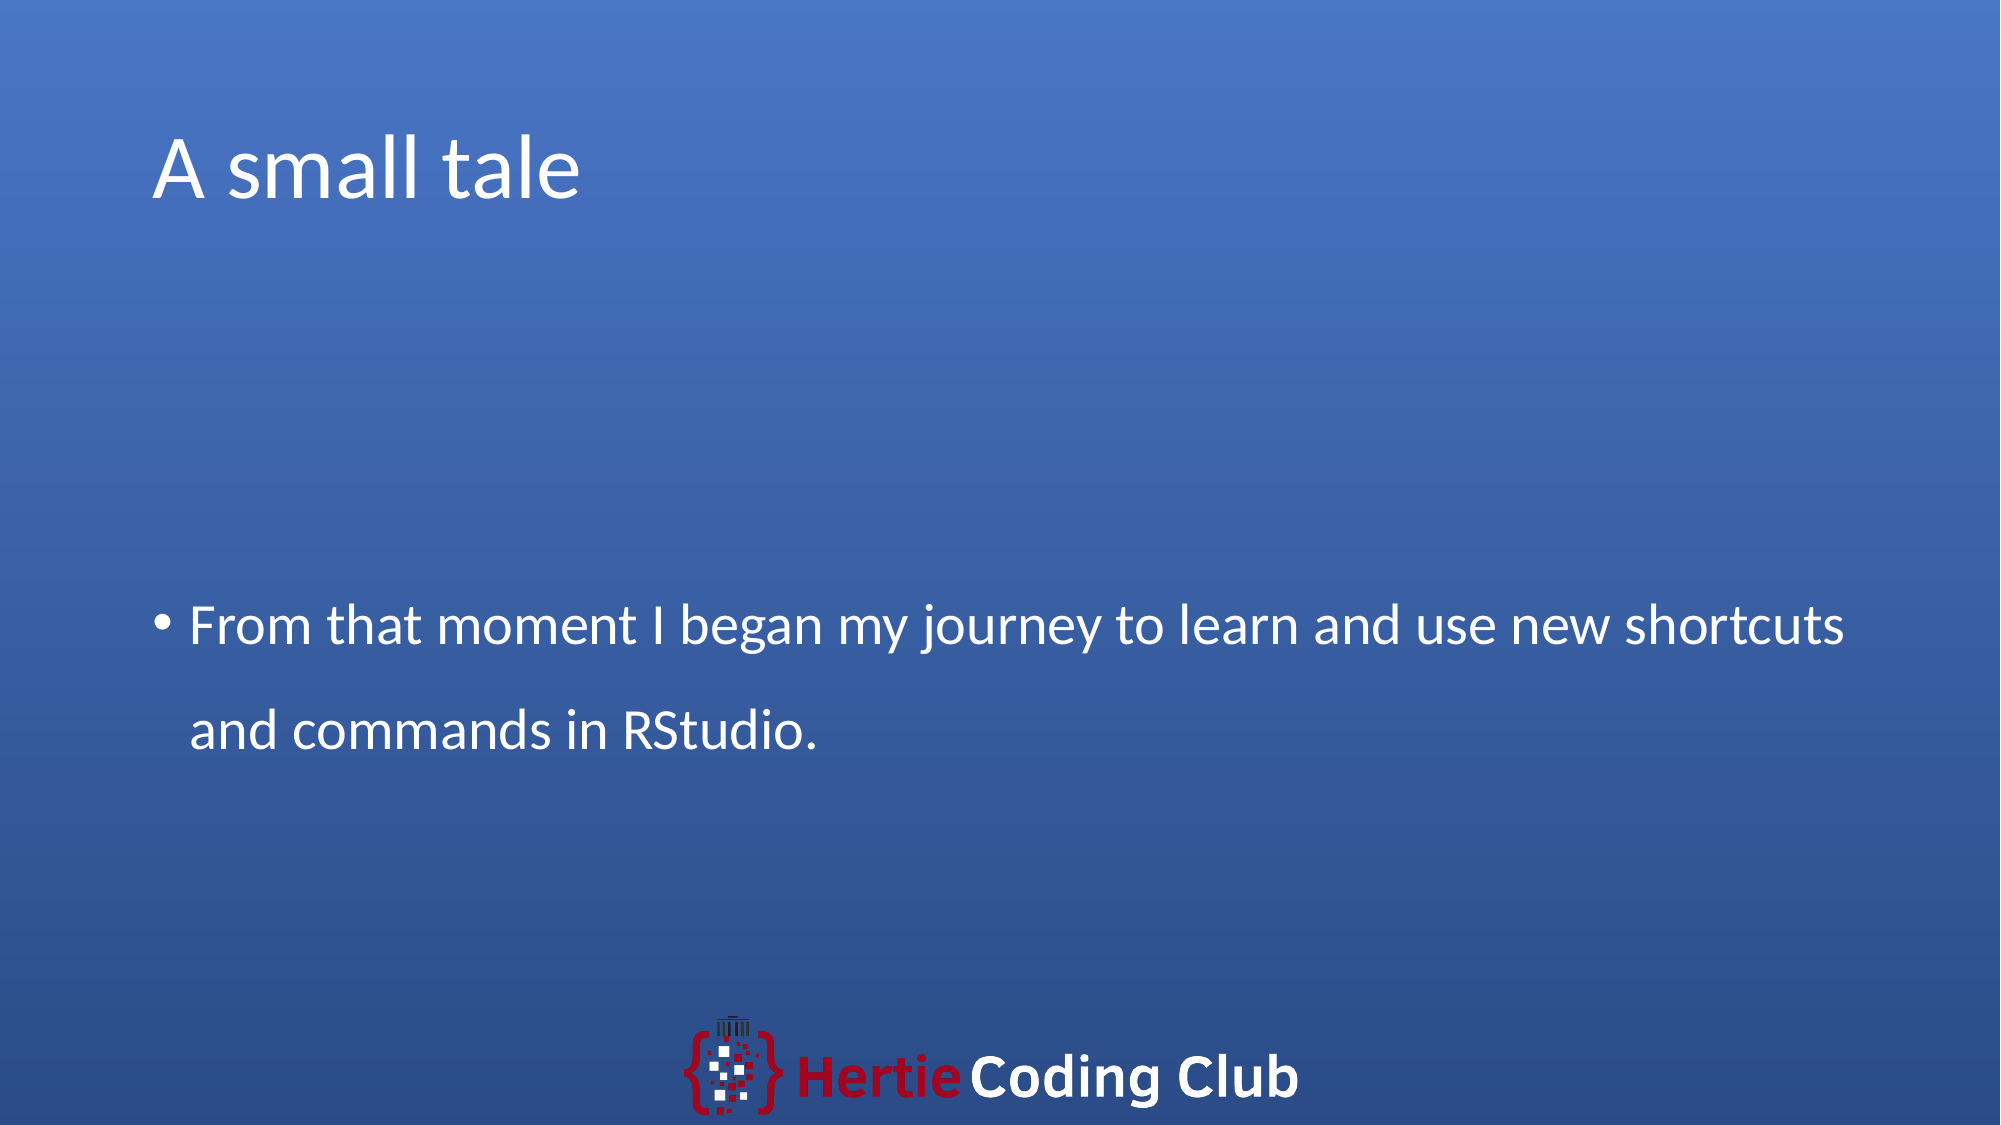

# A small tale
From that moment I began my journey to learn and use new shortcuts and commands in RStudio.